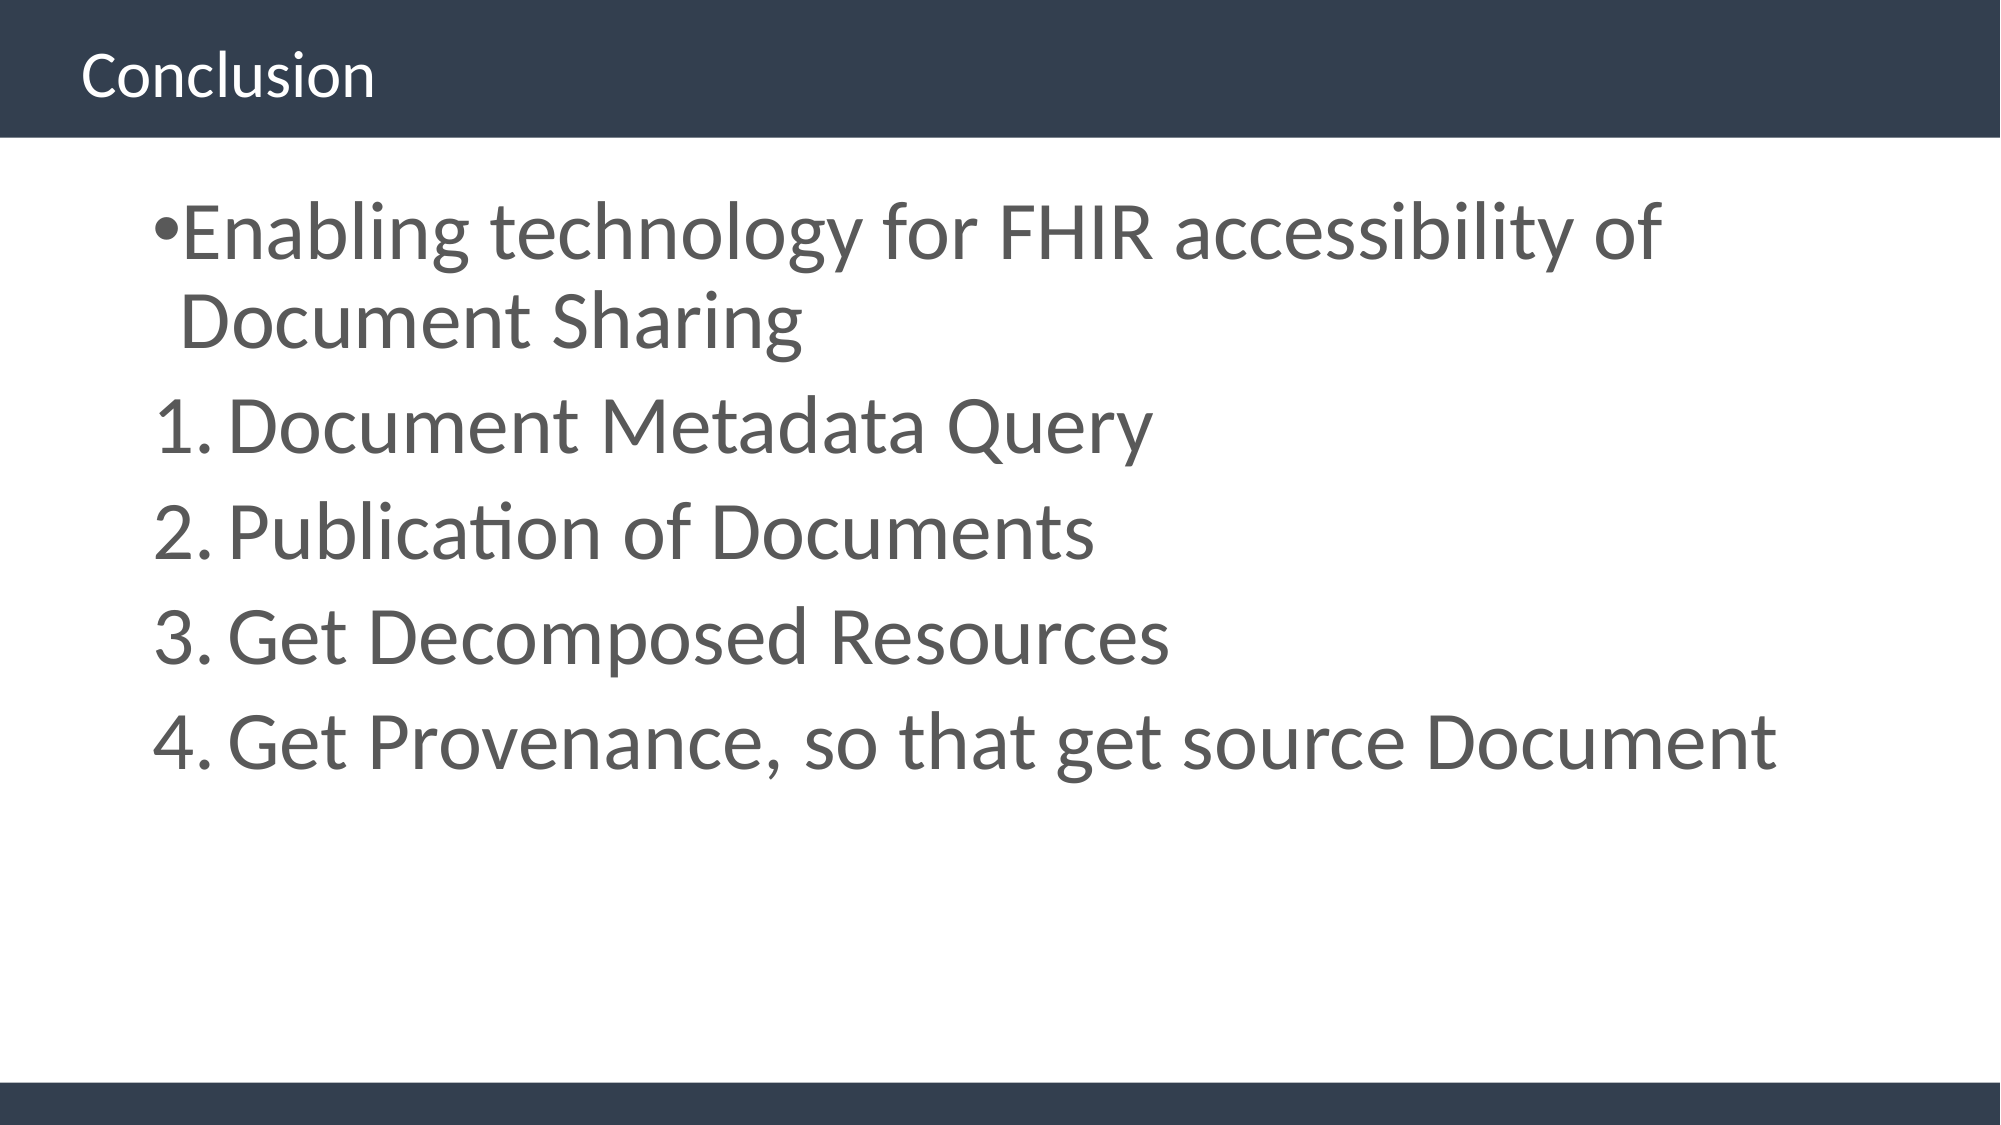

# Conclusion
Enabling technology for FHIR accessibility of Document Sharing
Document Metadata Query
Publication of Documents
Get Decomposed Resources
Get Provenance, so that get source Document